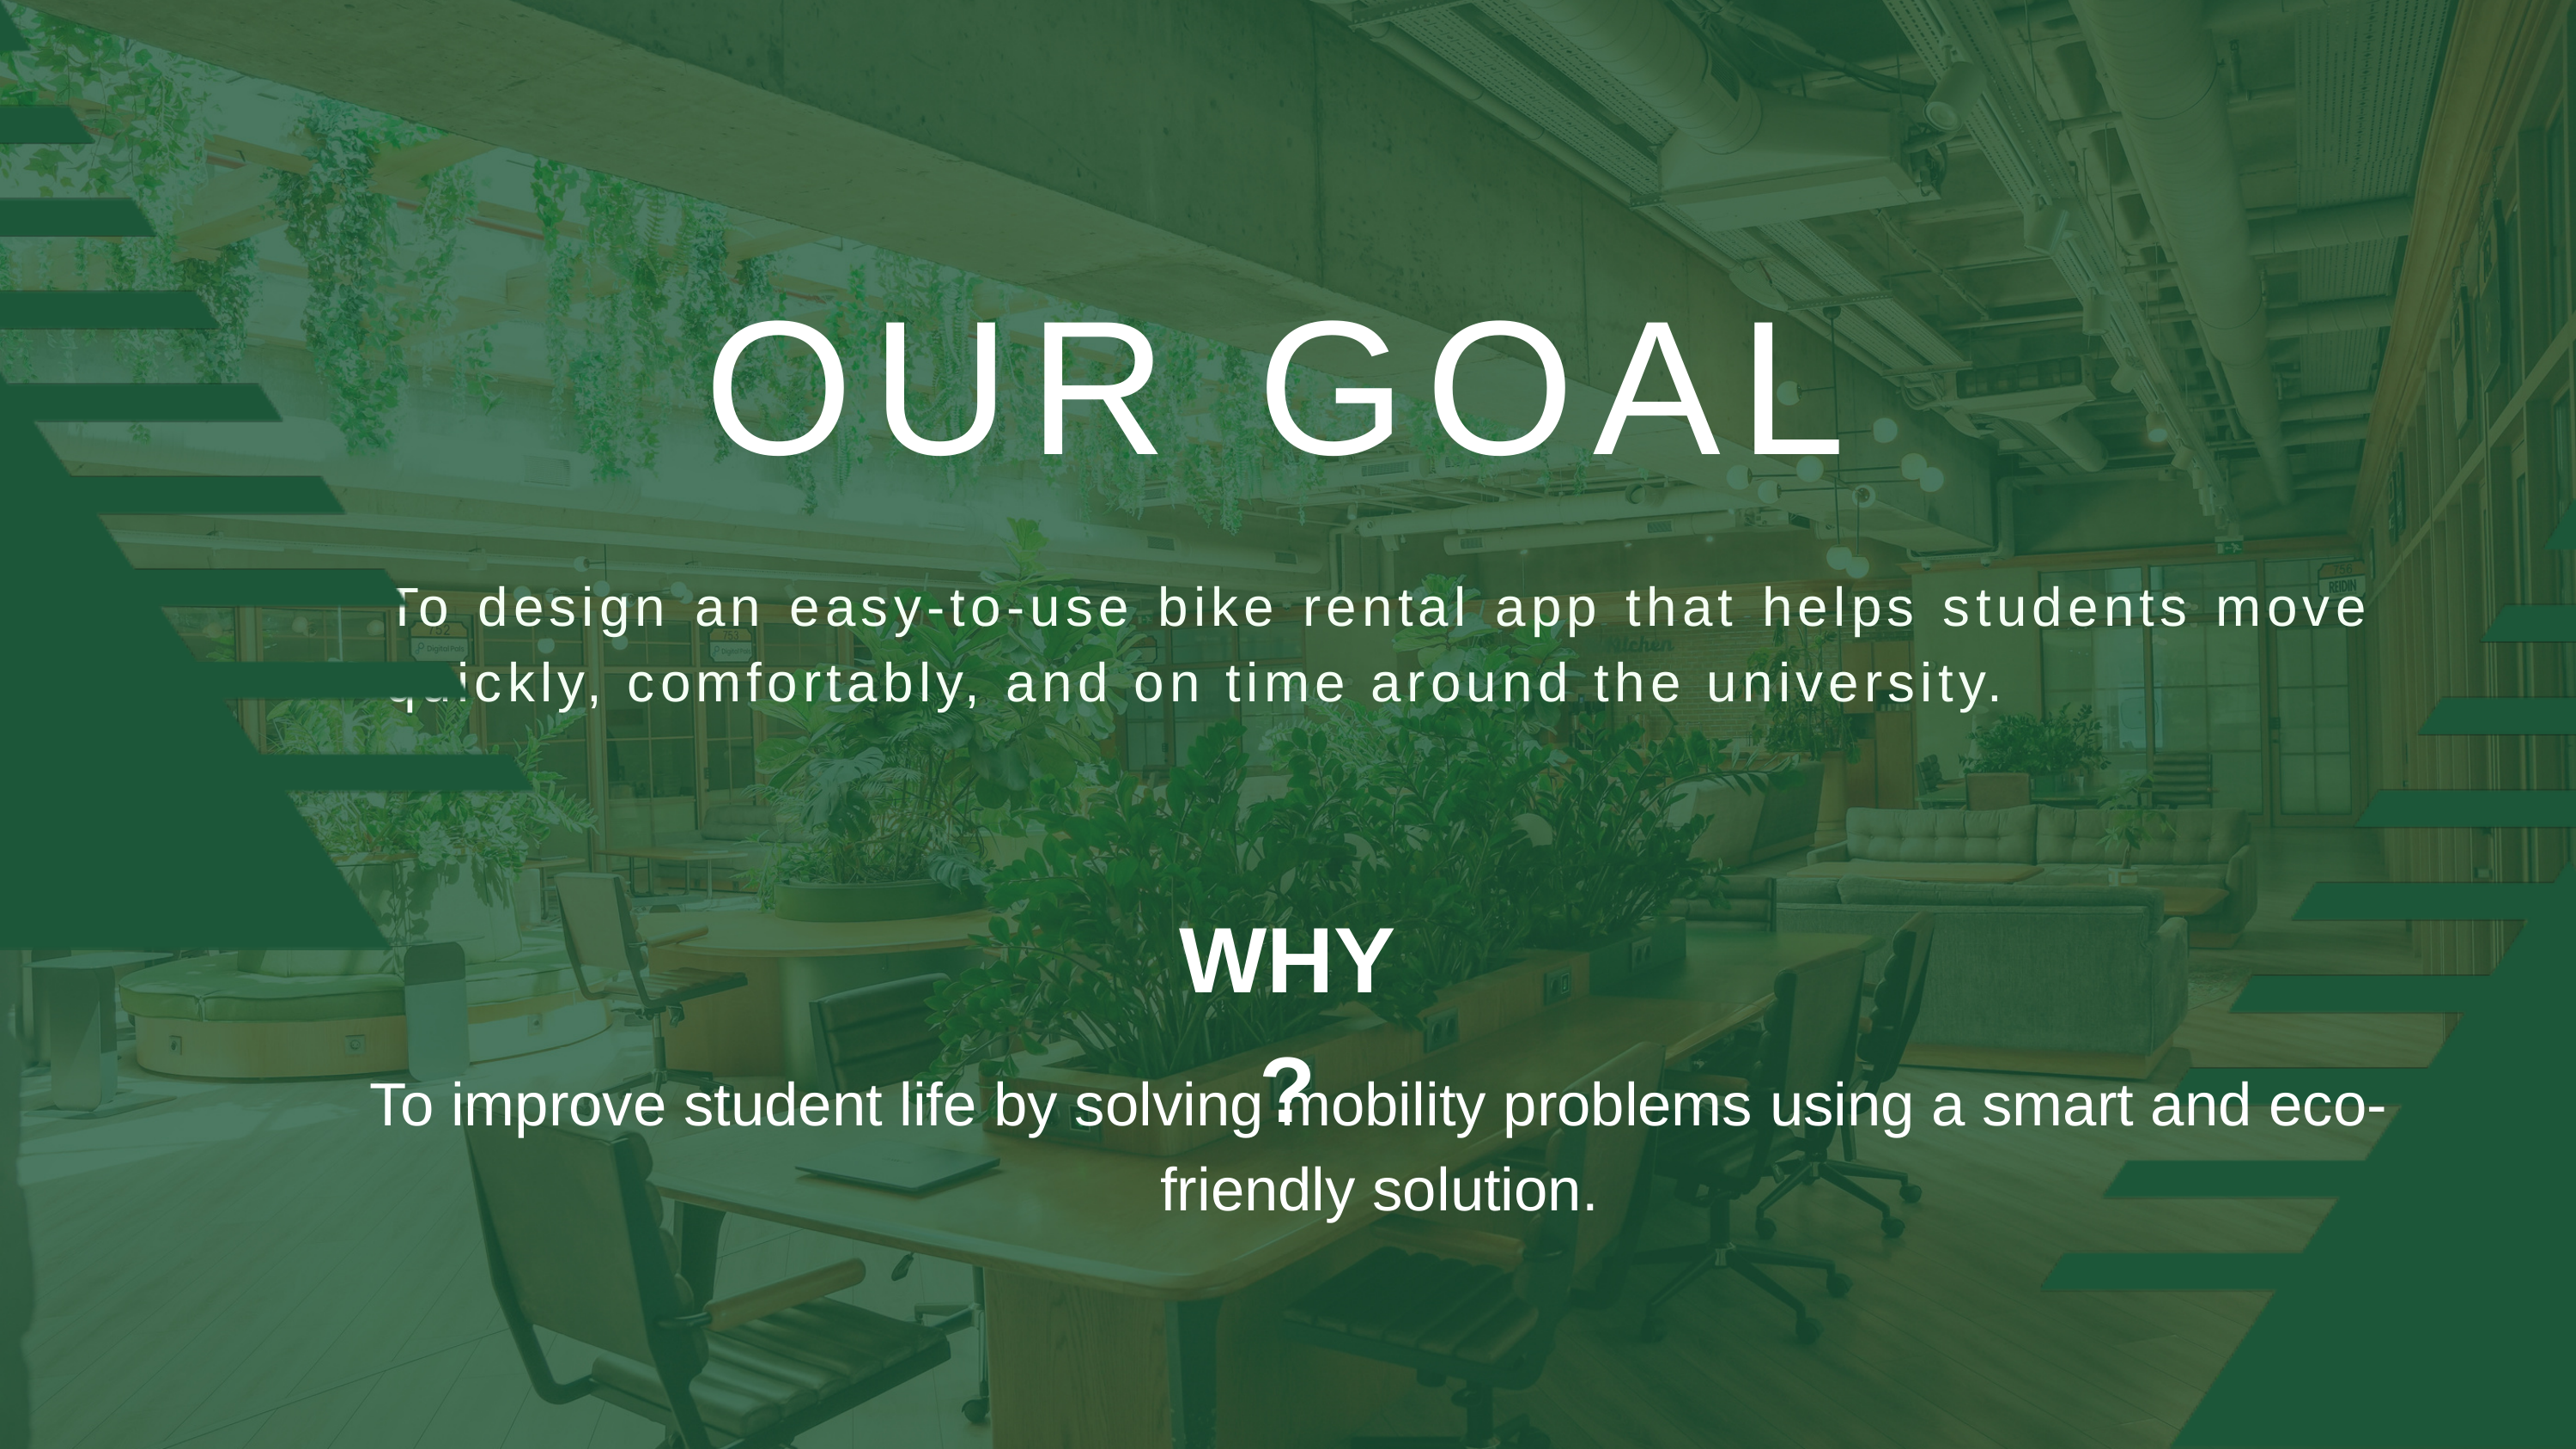

OUR GOAL

To design an easy-to-use bike rental app that helps students move quickly, comfortably, and on time around the university.
WHY?
To improve student life by solving mobility problems using a smart and eco-friendly solution.